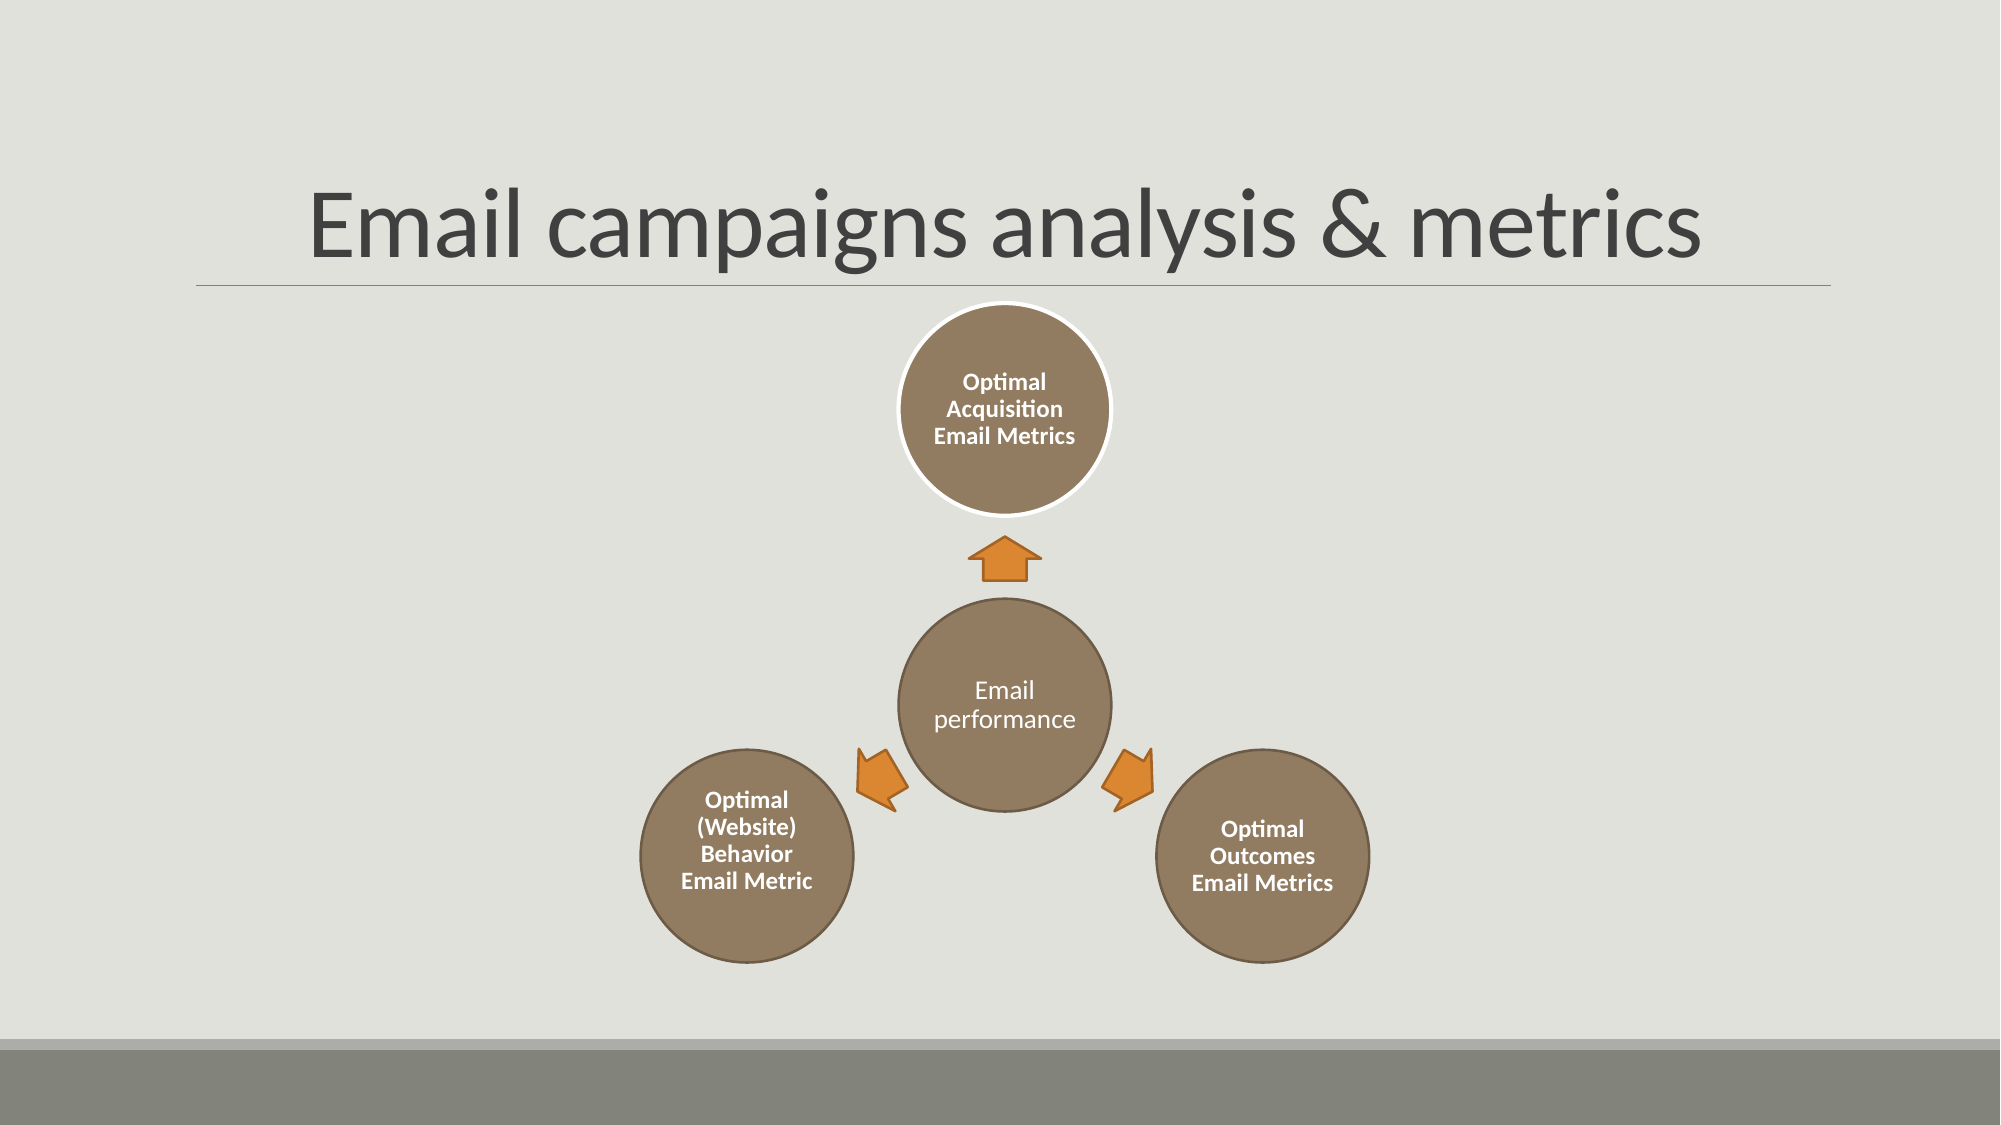

# Email campaigns analysis & metrics
Email performance

Optimal Acquisition Email Metrics

Optimal Outcomes Email Metrics

Optimal (Website) Behavior Email Metric